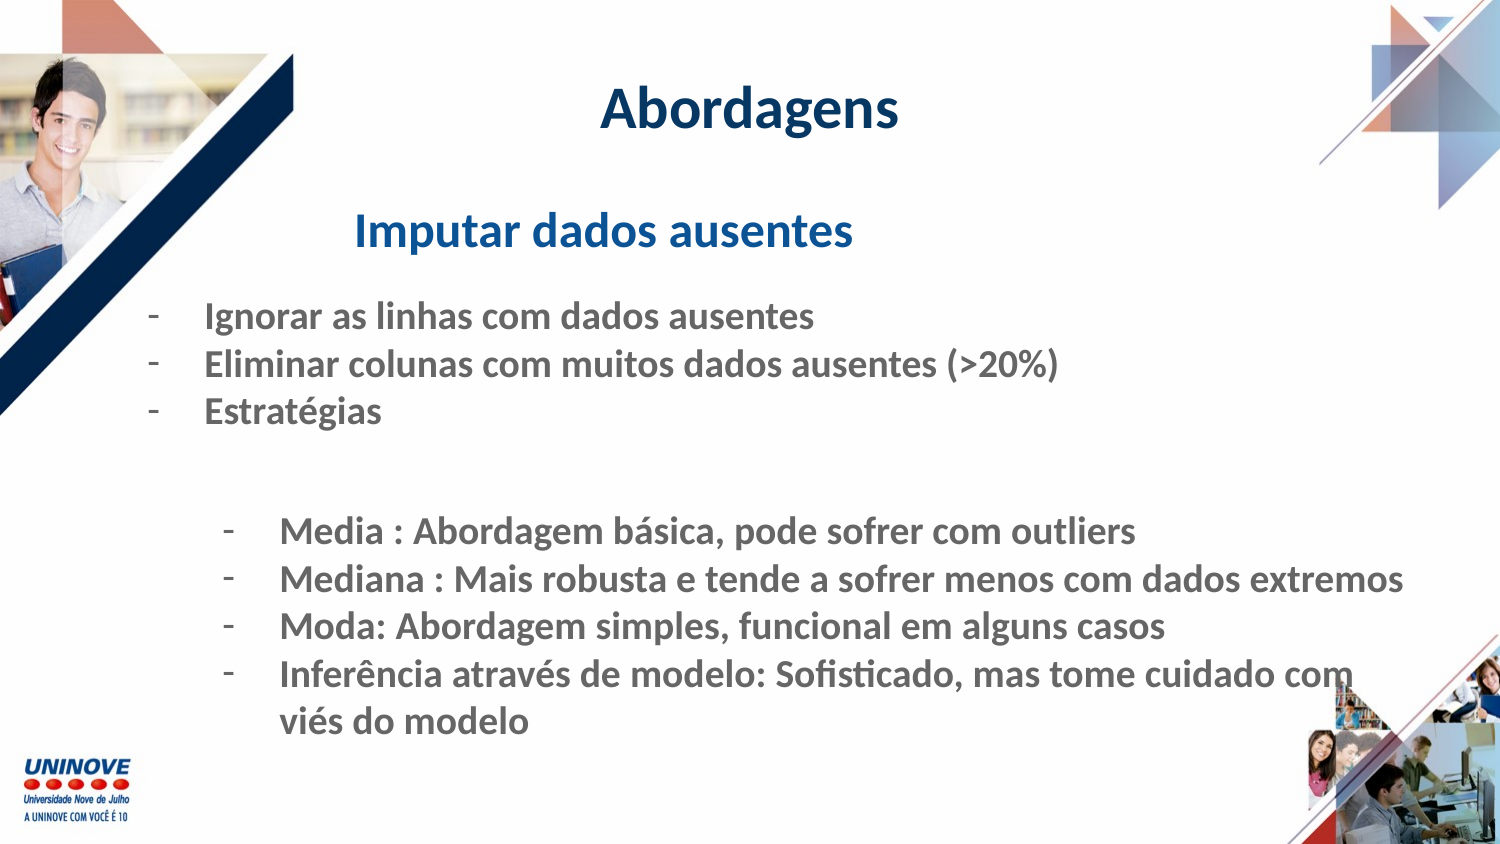

# Abordagens
Imputar dados ausentes
Ignorar as linhas com dados ausentes
Eliminar colunas com muitos dados ausentes (>20%)
Estratégias

Media : Abordagem básica, pode sofrer com outliers
Mediana : Mais robusta e tende a sofrer menos com dados extremos
Moda: Abordagem simples, funcional em alguns casos
Inferência através de modelo: Sofisticado, mas tome cuidado com viés do modelo